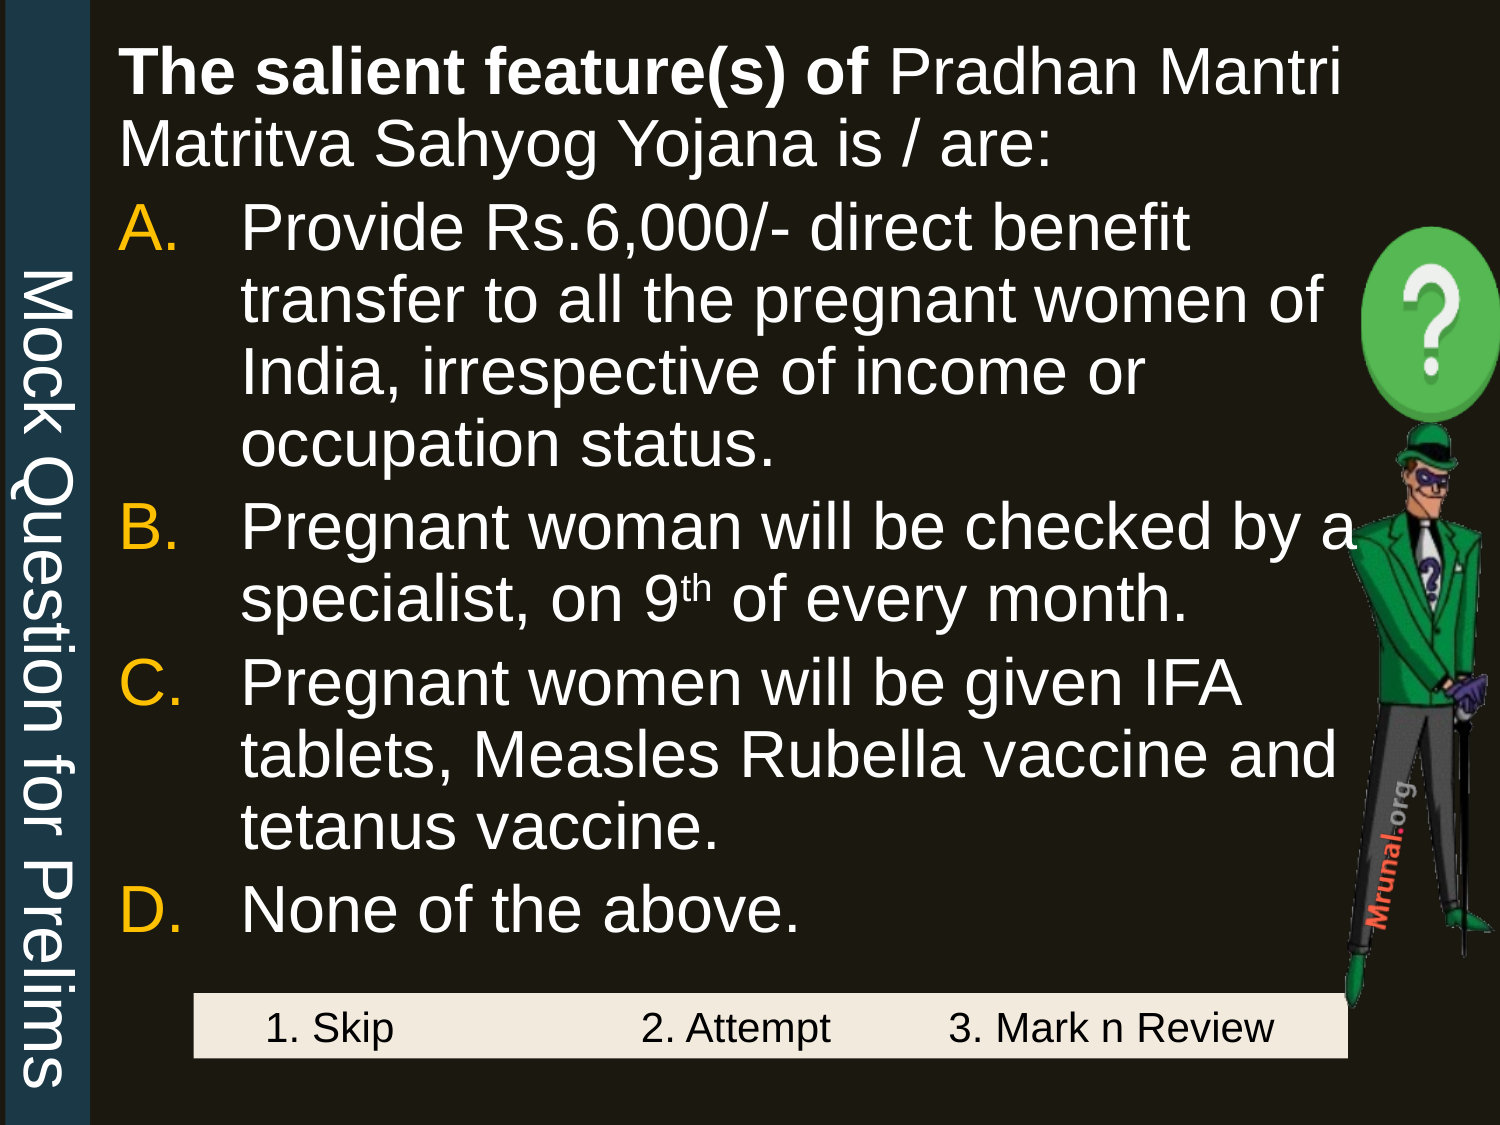

Mock Question for Prelims
The salient feature(s) of Pradhan Mantri Matritva Sahyog Yojana is / are:
Provide Rs.6,000/- direct benefit transfer to all the pregnant women of India, irrespective of income or occupation status.
Pregnant woman will be checked by a specialist, on 9th of every month.
Pregnant women will be given IFA tablets, Measles Rubella vaccine and tetanus vaccine.
None of the above.